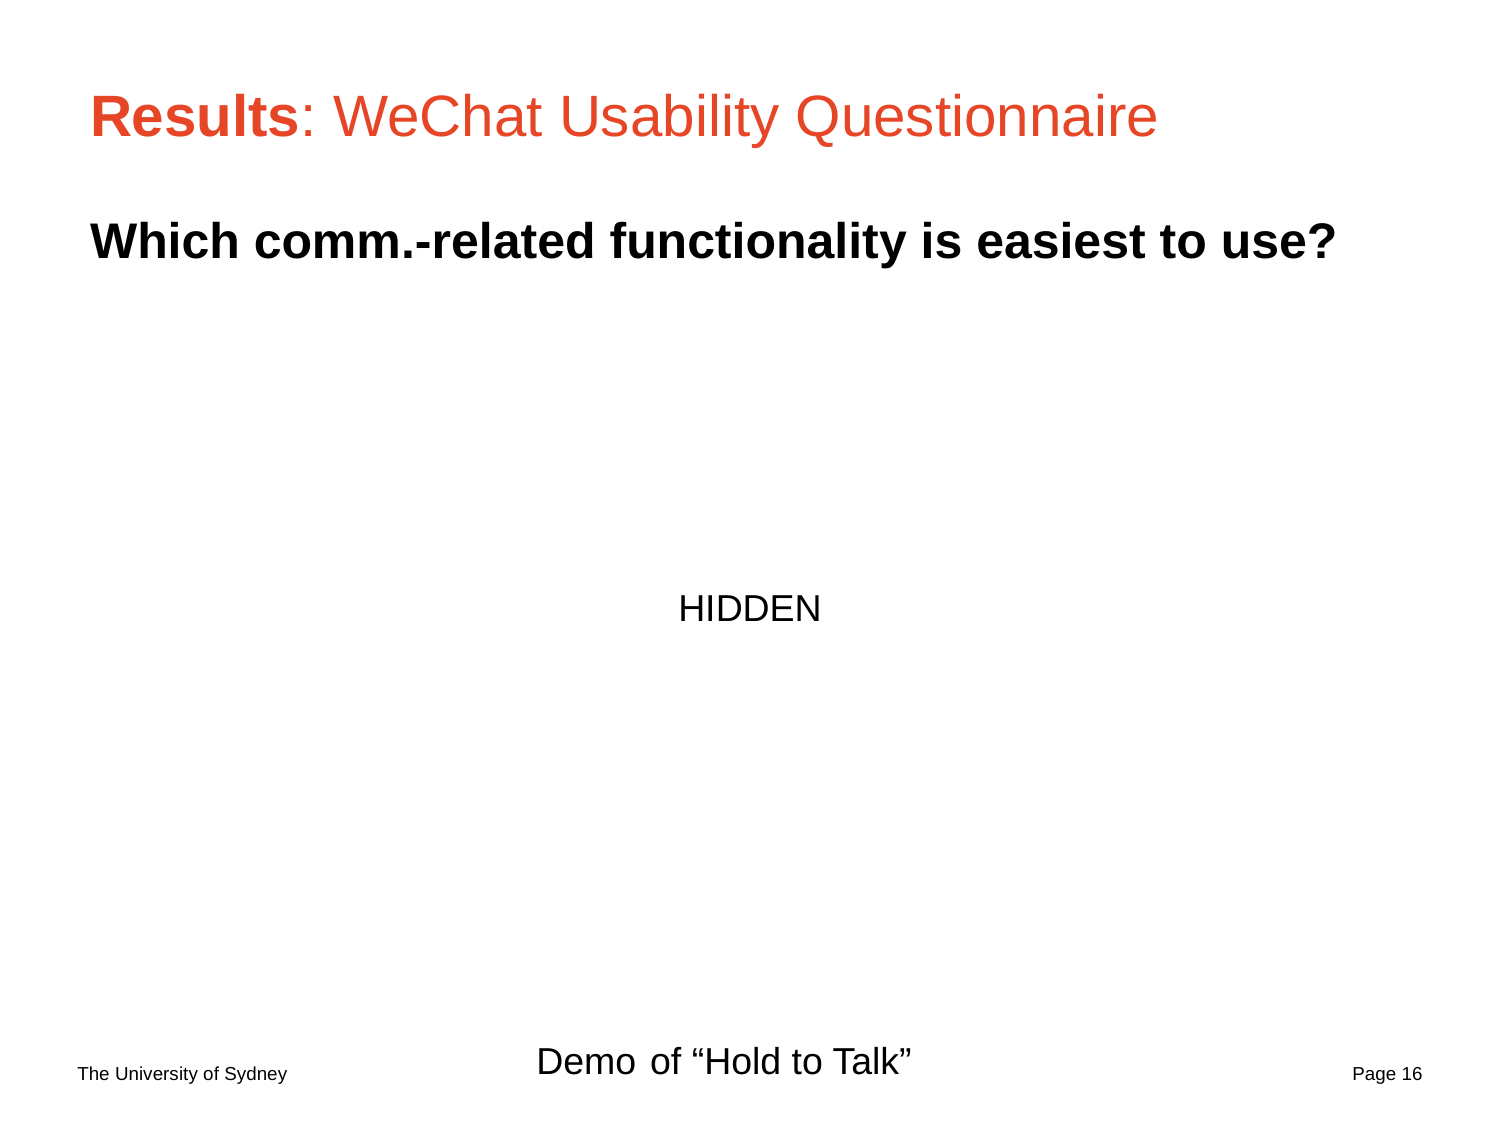

# Results: WeChat Usability Questionnaire
Which comm.-related functionality is easiest to use?

HIDDEN
Demo of “Hold to Talk”